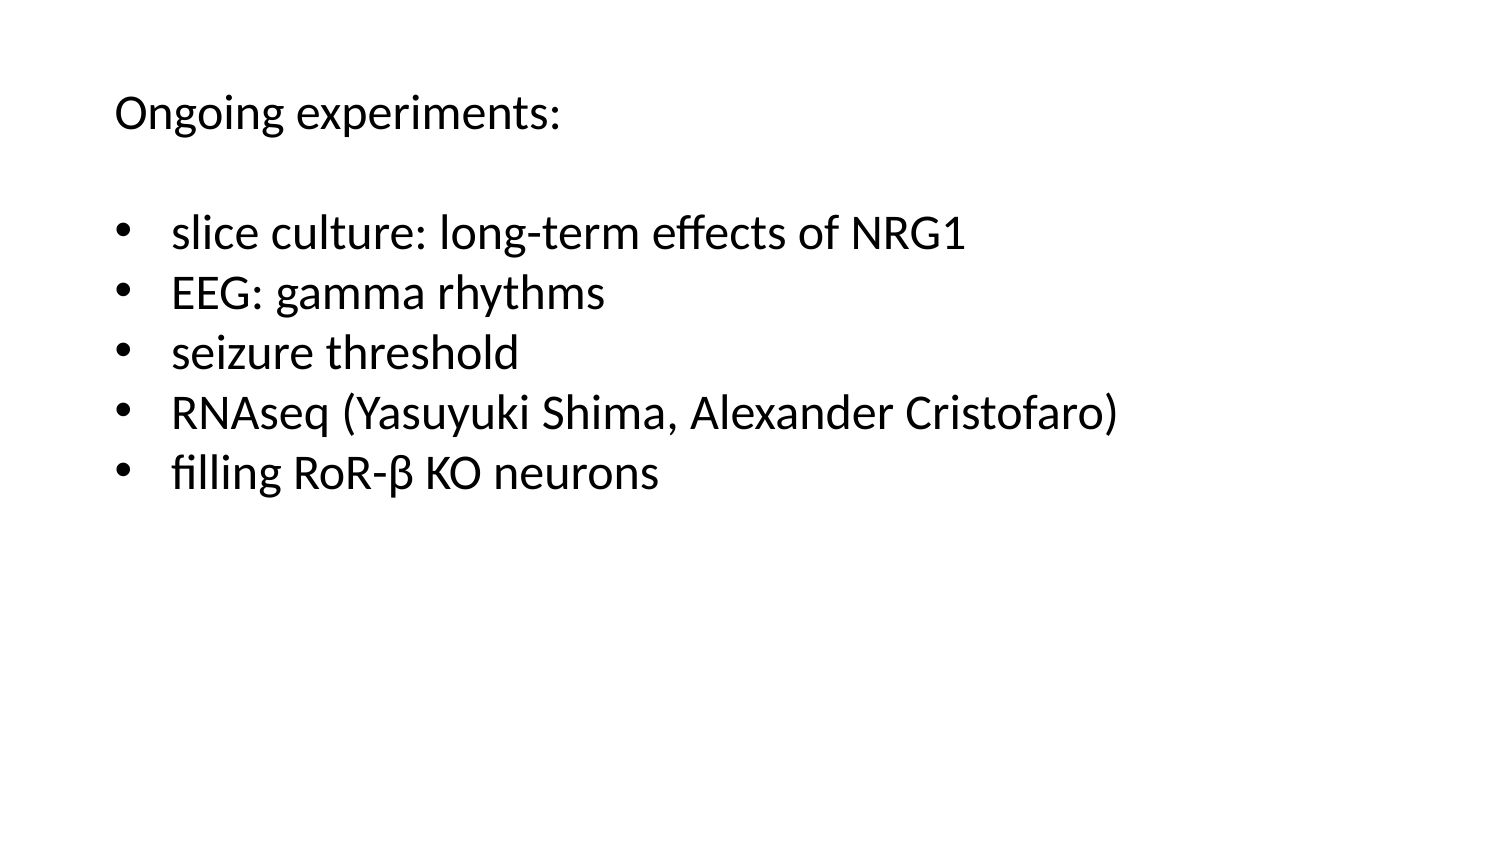

Ongoing experiments:

slice culture: long-term effects of NRG1
EEG: gamma rhythms
seizure threshold
RNAseq (Yasuyuki Shima, Alexander Cristofaro)
filling RoR-β KO neurons